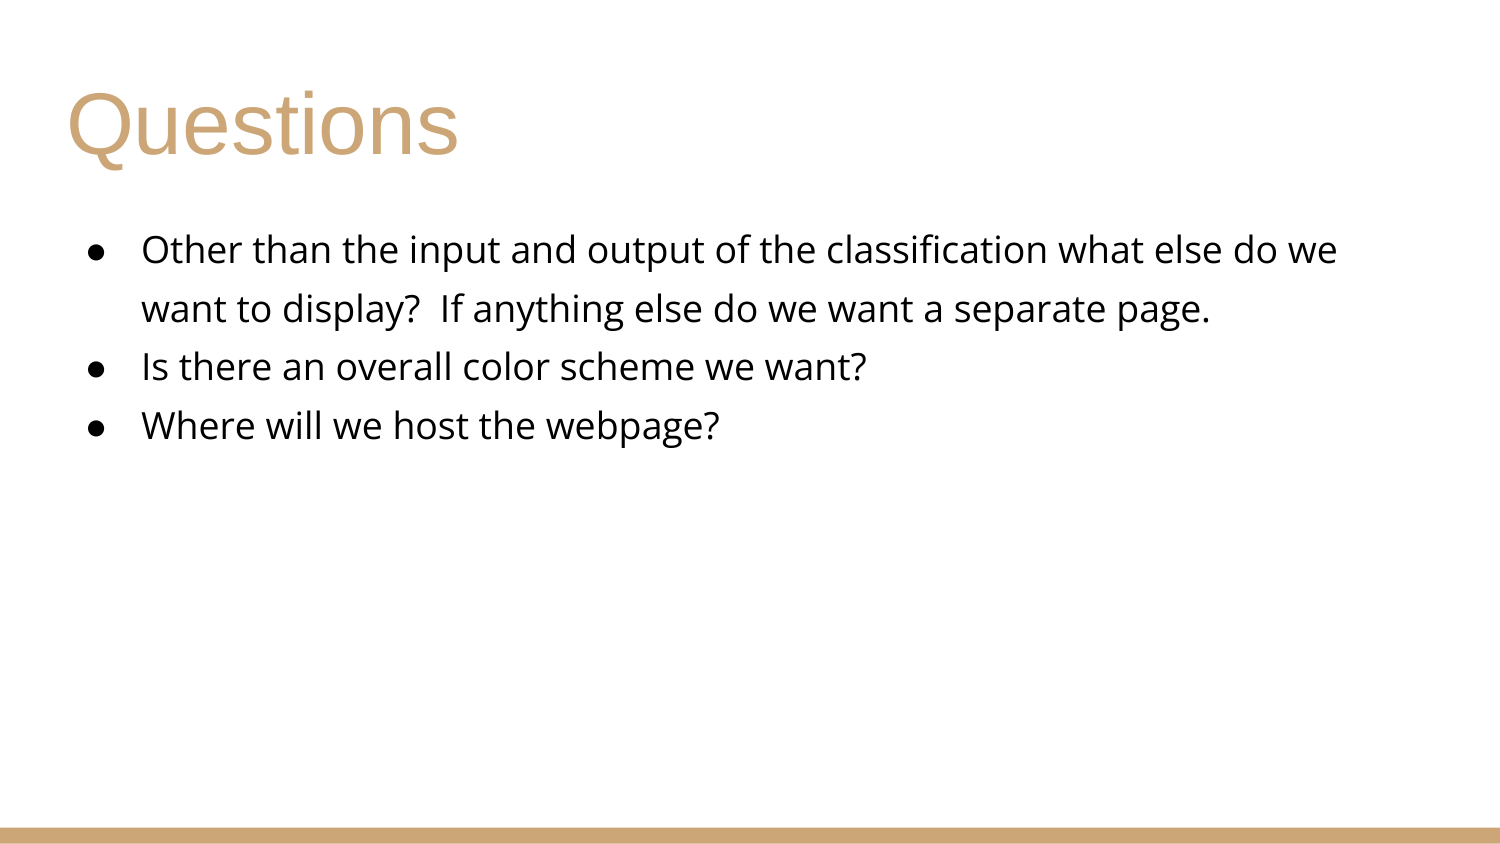

# Questions
Other than the input and output of the classification what else do we want to display?  If anything else do we want a separate page.
Is there an overall color scheme we want?
Where will we host the webpage?